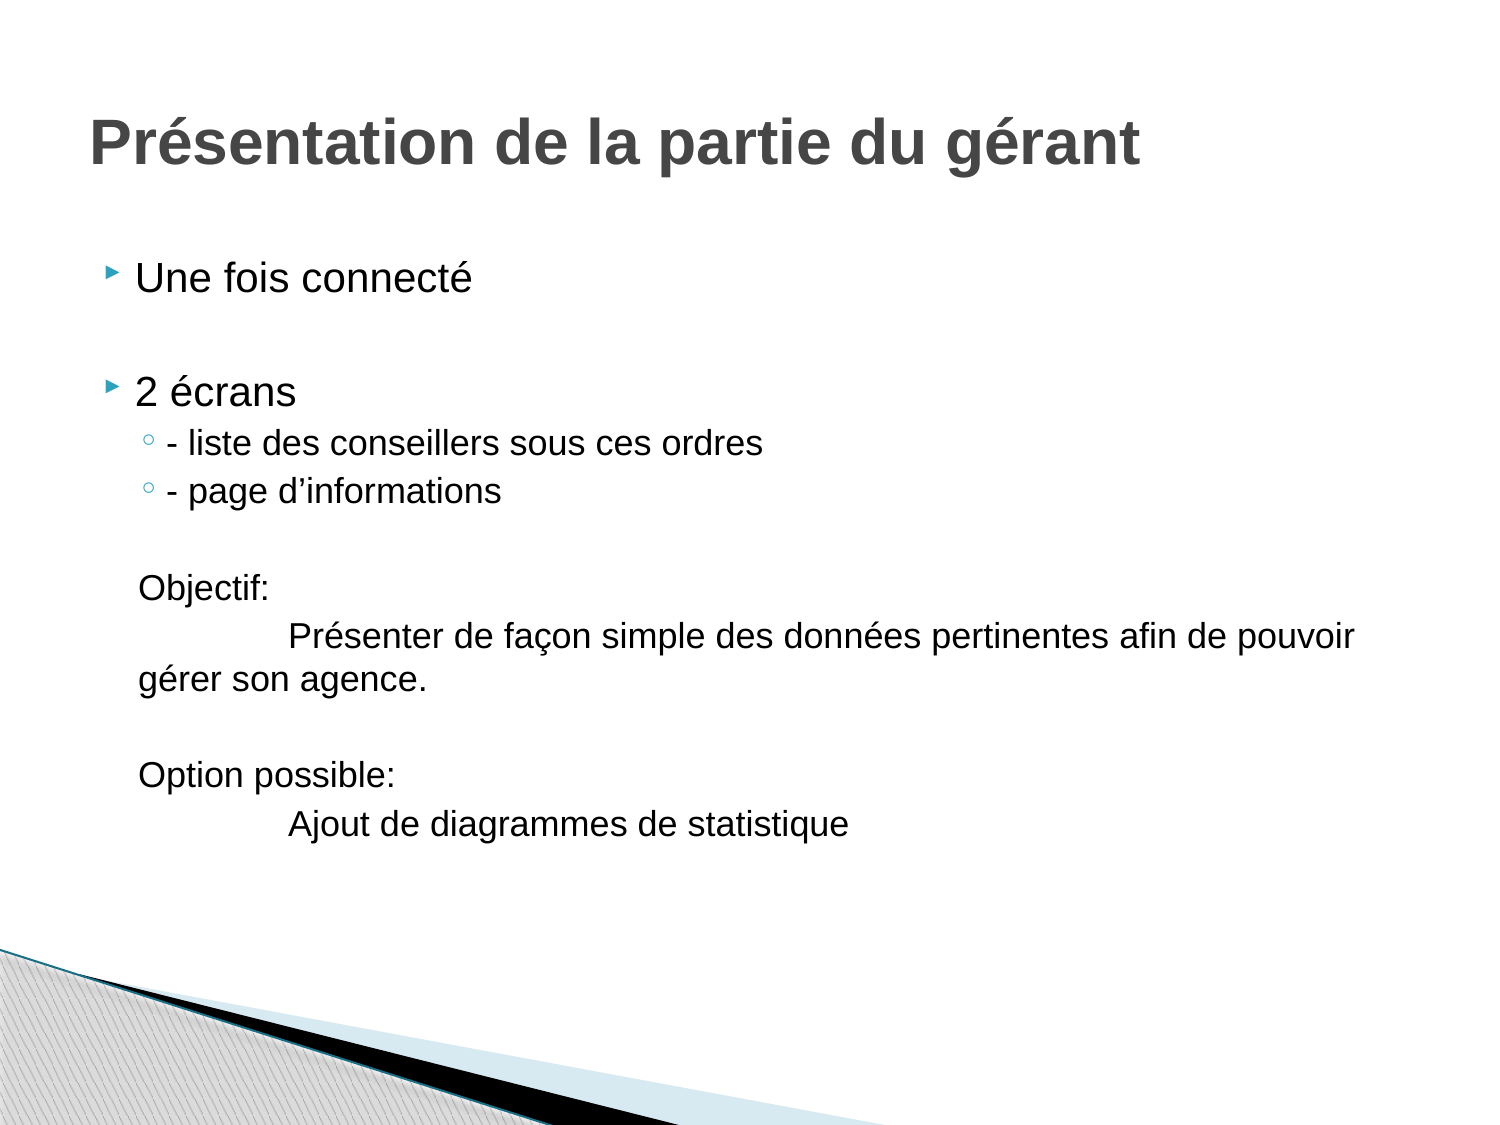

# Présentation de la partie du gérant
Une fois connecté

2 écrans
- liste des conseillers sous ces ordres
- page d’informations

Objectif:
	Présenter de façon simple des données pertinentes afin de pouvoir gérer son agence.

Option possible:
	Ajout de diagrammes de statistique